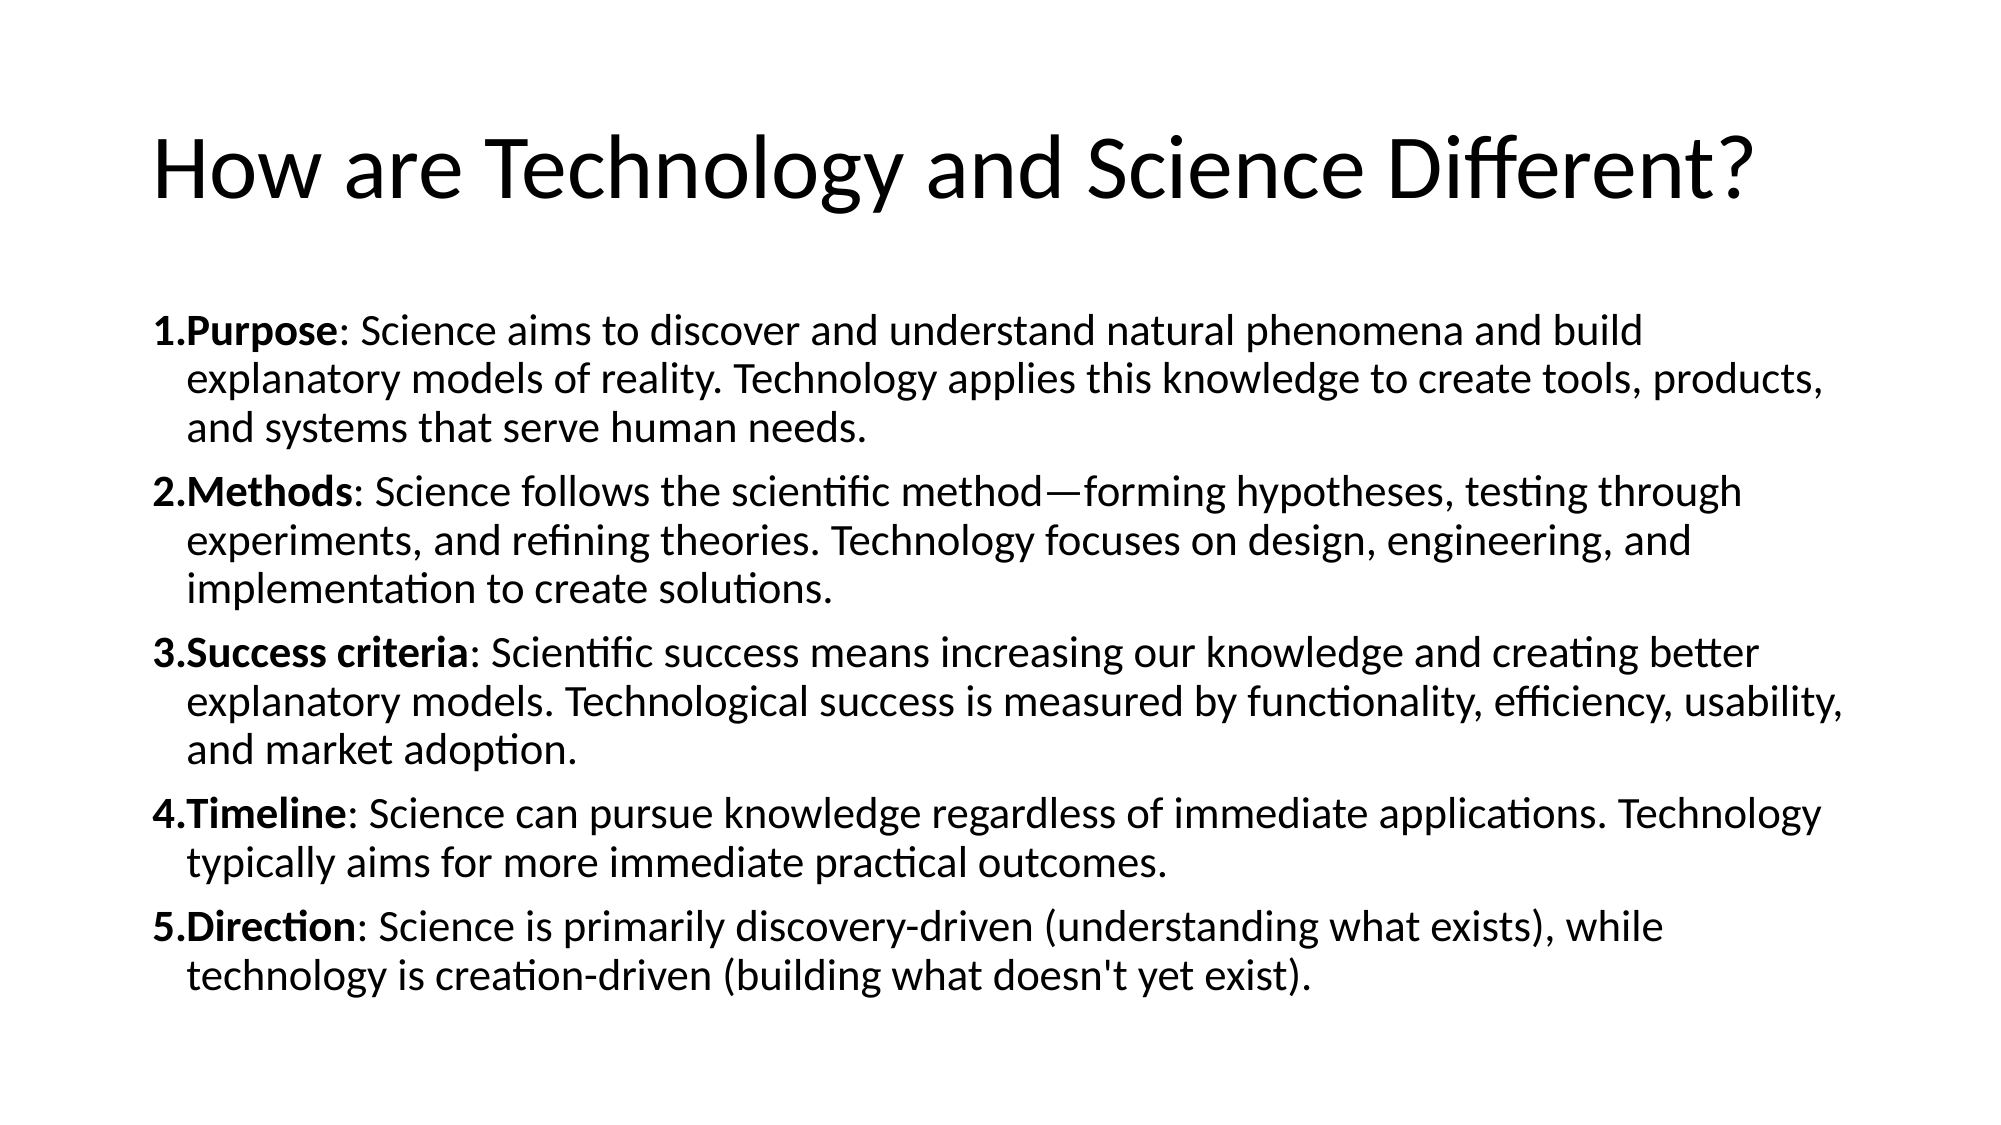

# How are Technology and Science Different?
Purpose: Science aims to discover and understand natural phenomena and build explanatory models of reality. Technology applies this knowledge to create tools, products, and systems that serve human needs.
Methods: Science follows the scientific method—forming hypotheses, testing through experiments, and refining theories. Technology focuses on design, engineering, and implementation to create solutions.
Success criteria: Scientific success means increasing our knowledge and creating better explanatory models. Technological success is measured by functionality, efficiency, usability, and market adoption.
Timeline: Science can pursue knowledge regardless of immediate applications. Technology typically aims for more immediate practical outcomes.
Direction: Science is primarily discovery-driven (understanding what exists), while technology is creation-driven (building what doesn't yet exist).